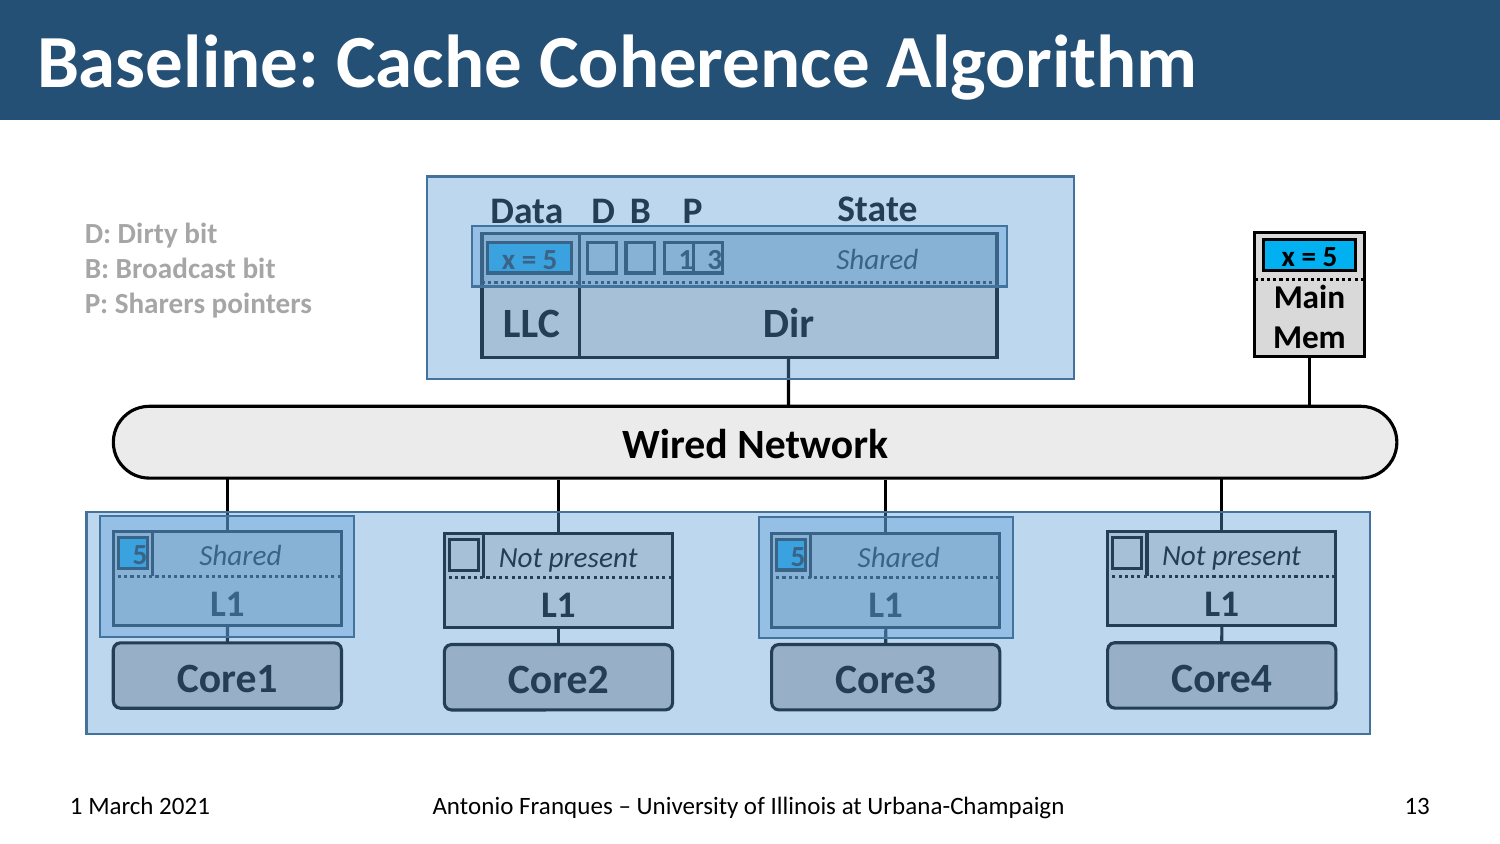

# Baseline: Cache Coherence Algorithm

State
P
Data
B
D
D: Dirty bit
B: Broadcast bit
P: Sharers pointers

Shared

Main Mem

LLC

Dir
x = 5
x = 5

1
3

Wired Network

   Not present

L1
    Shared

L1
    Shared

L1
   Not present

L1
5

5

Core4
Core1
Core3
Core2
1 March 2021
Antonio Franques – University of Illinois at Urbana-Champaign
13